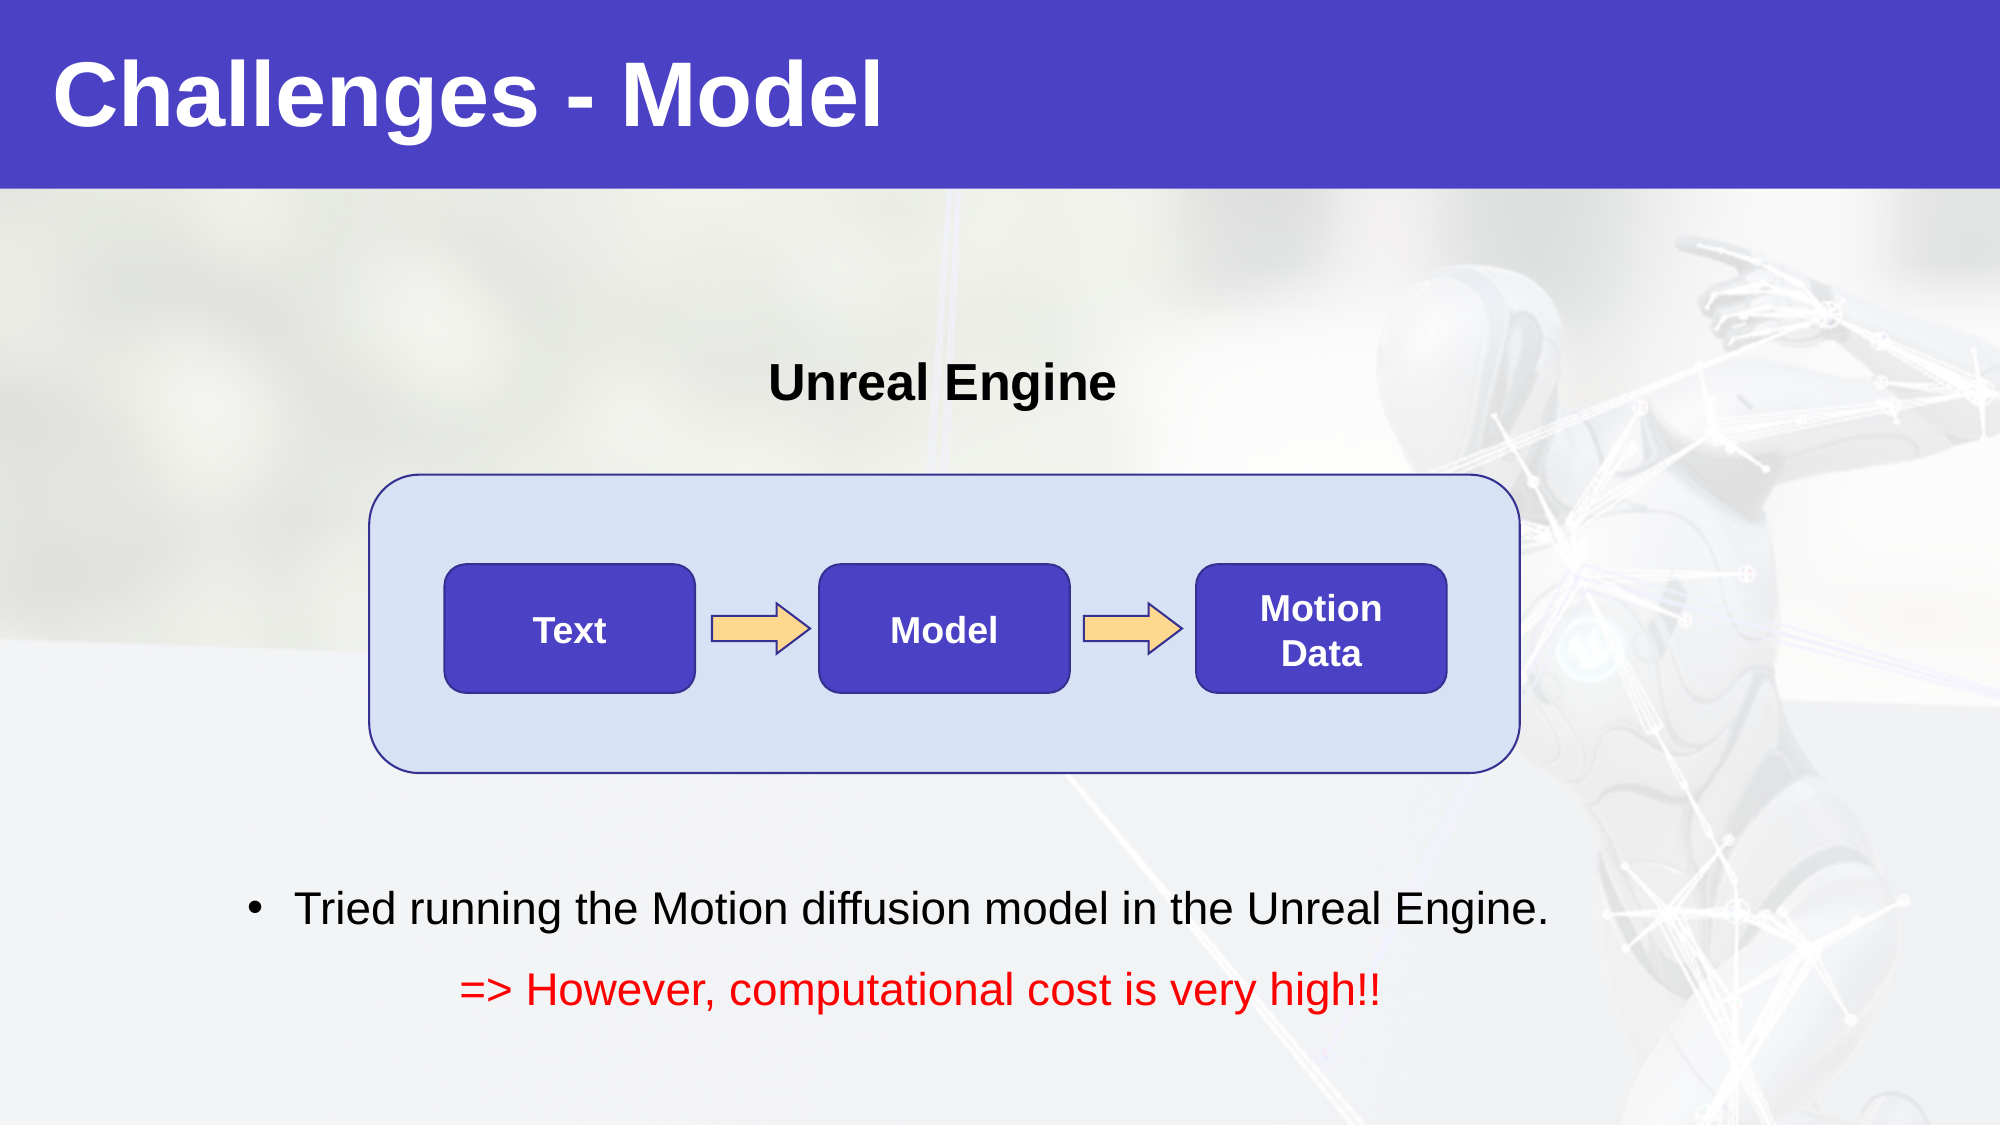

# Challenges - Model
Unreal Engine

Model
Motion Data
Text

Tried running the Motion diffusion model in the Unreal Engine.

=> However, computational cost is very high!!